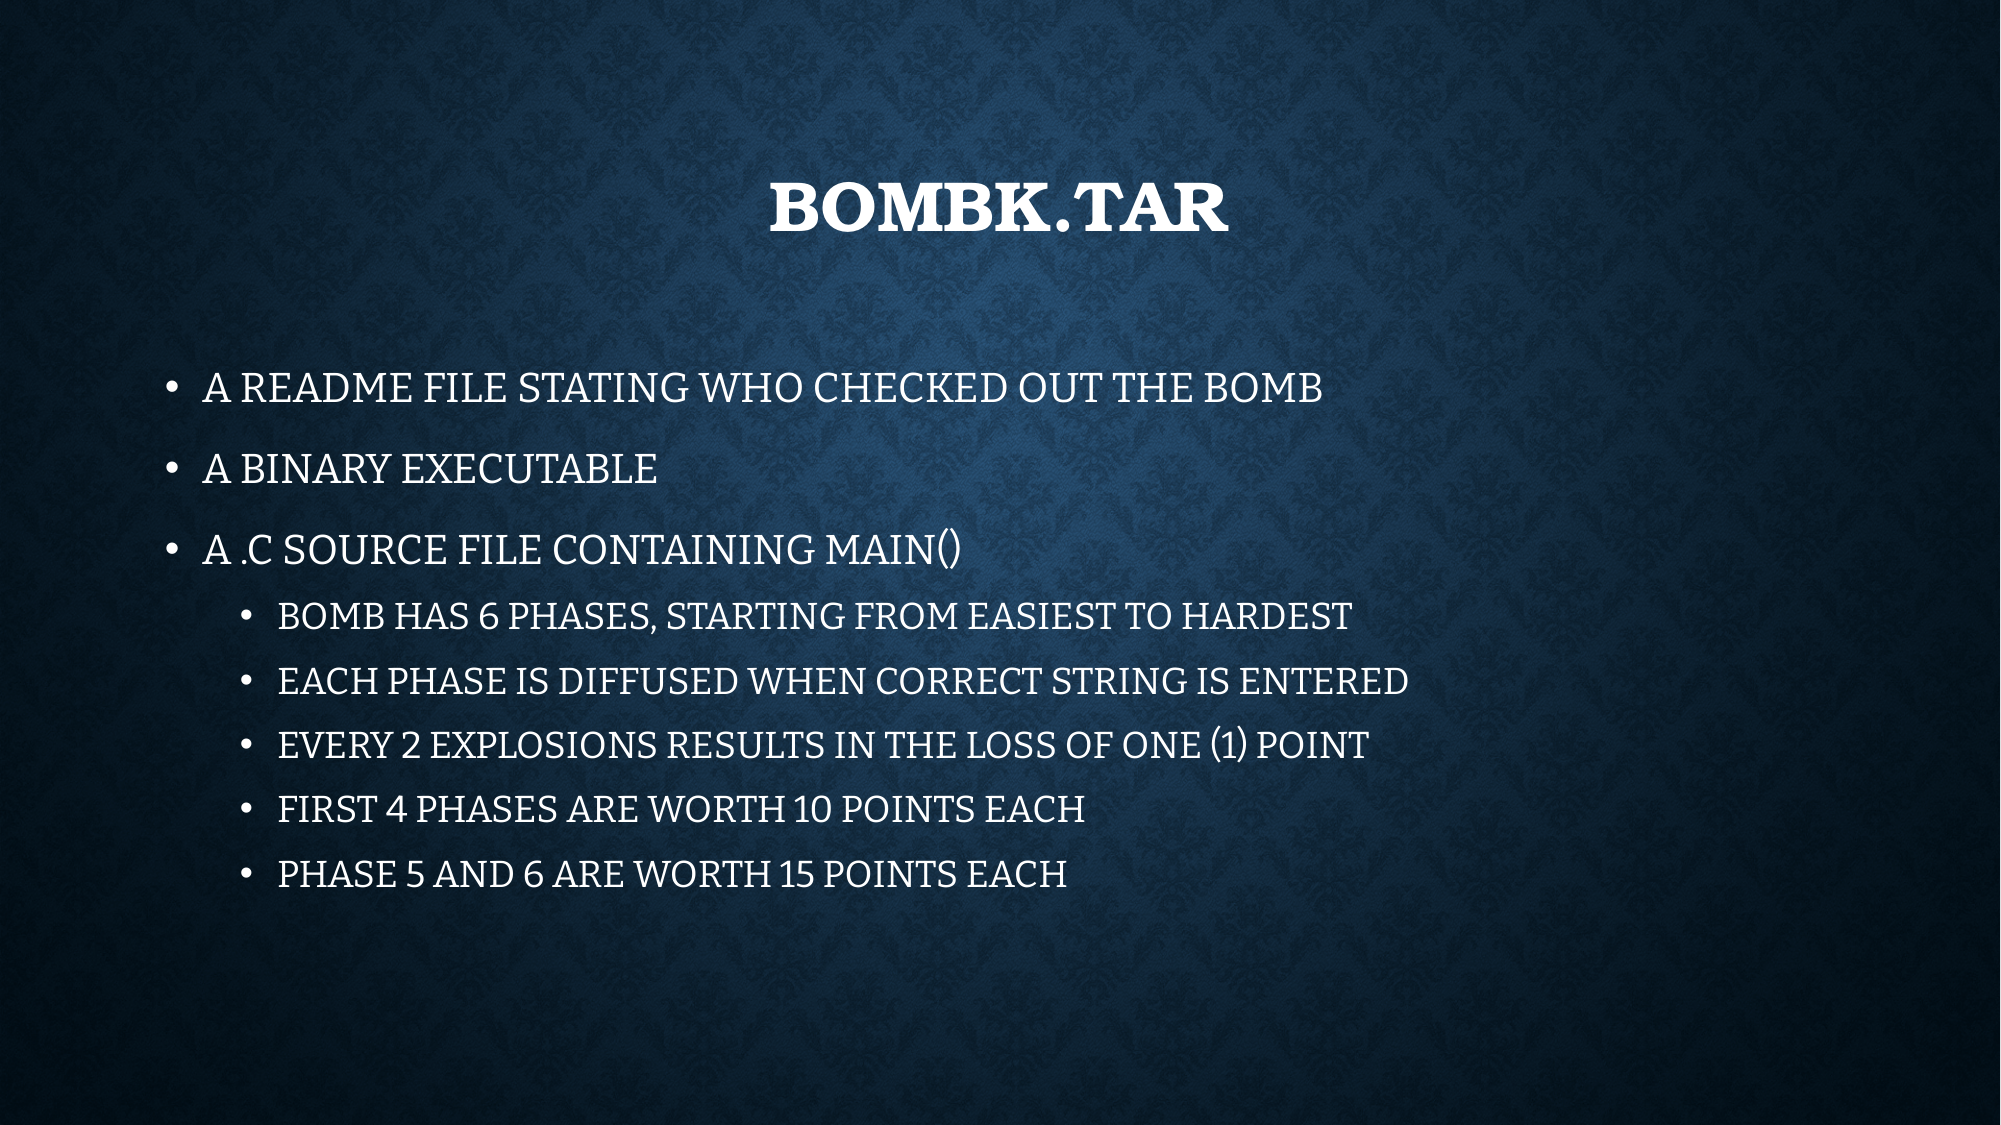

BOMBK.TAR
A README FILE STATING WHO CHECKED OUT THE BOMB
A BINARY EXECUTABLE
A .C SOURCE FILE CONTAINING MAIN()
BOMB HAS 6 PHASES, STARTING FROM EASIEST TO HARDEST
EACH PHASE IS DIFFUSED WHEN CORRECT STRING IS ENTERED
EVERY 2 EXPLOSIONS RESULTS IN THE LOSS OF ONE (1) POINT
FIRST 4 PHASES ARE WORTH 10 POINTS EACH
PHASE 5 AND 6 ARE WORTH 15 POINTS EACH